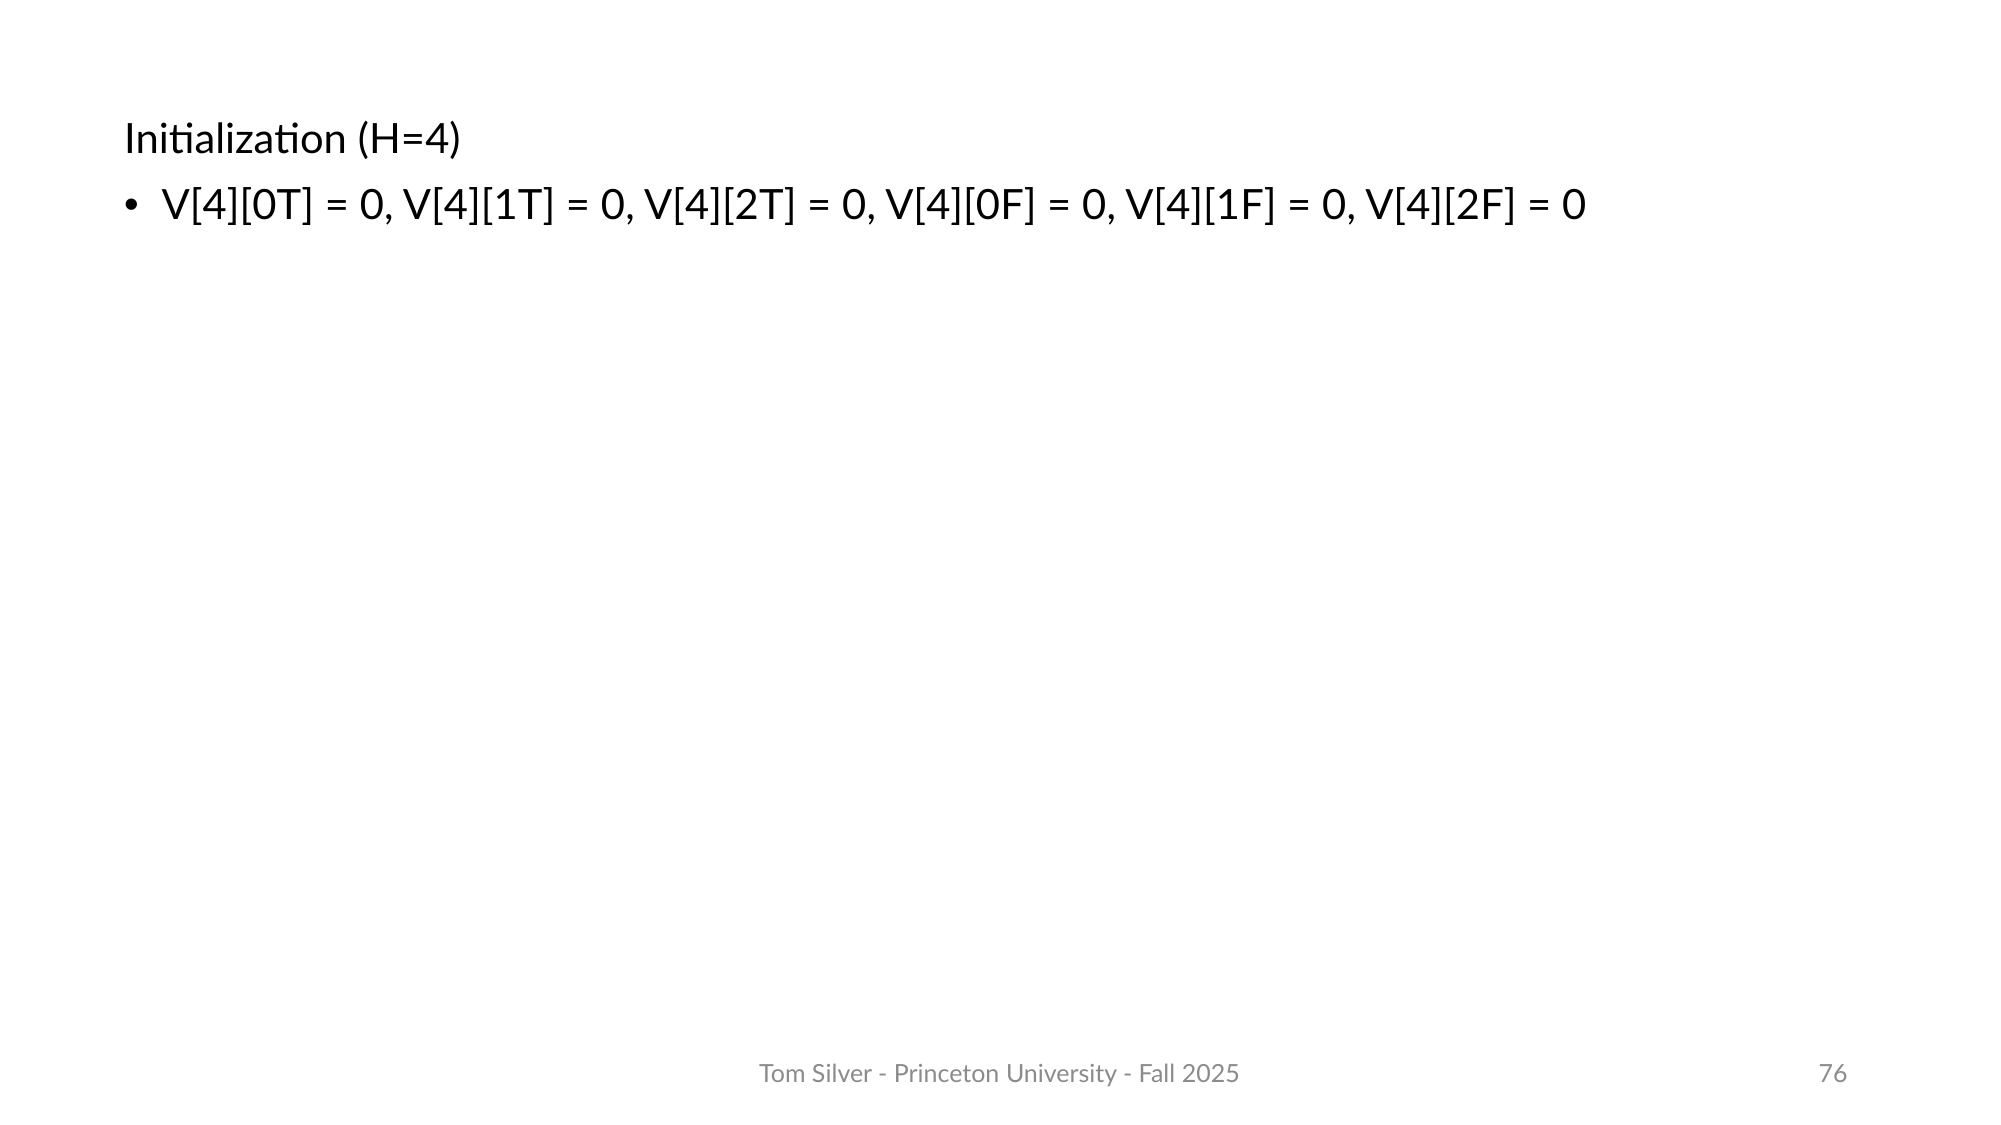

Initialization (H=4)
V[4][0T] = 0, V[4][1T] = 0, V[4][2T] = 0, V[4][0F] = 0, V[4][1F] = 0, V[4][2F] = 0

Tom Silver - Princeton University - Fall 2025
76